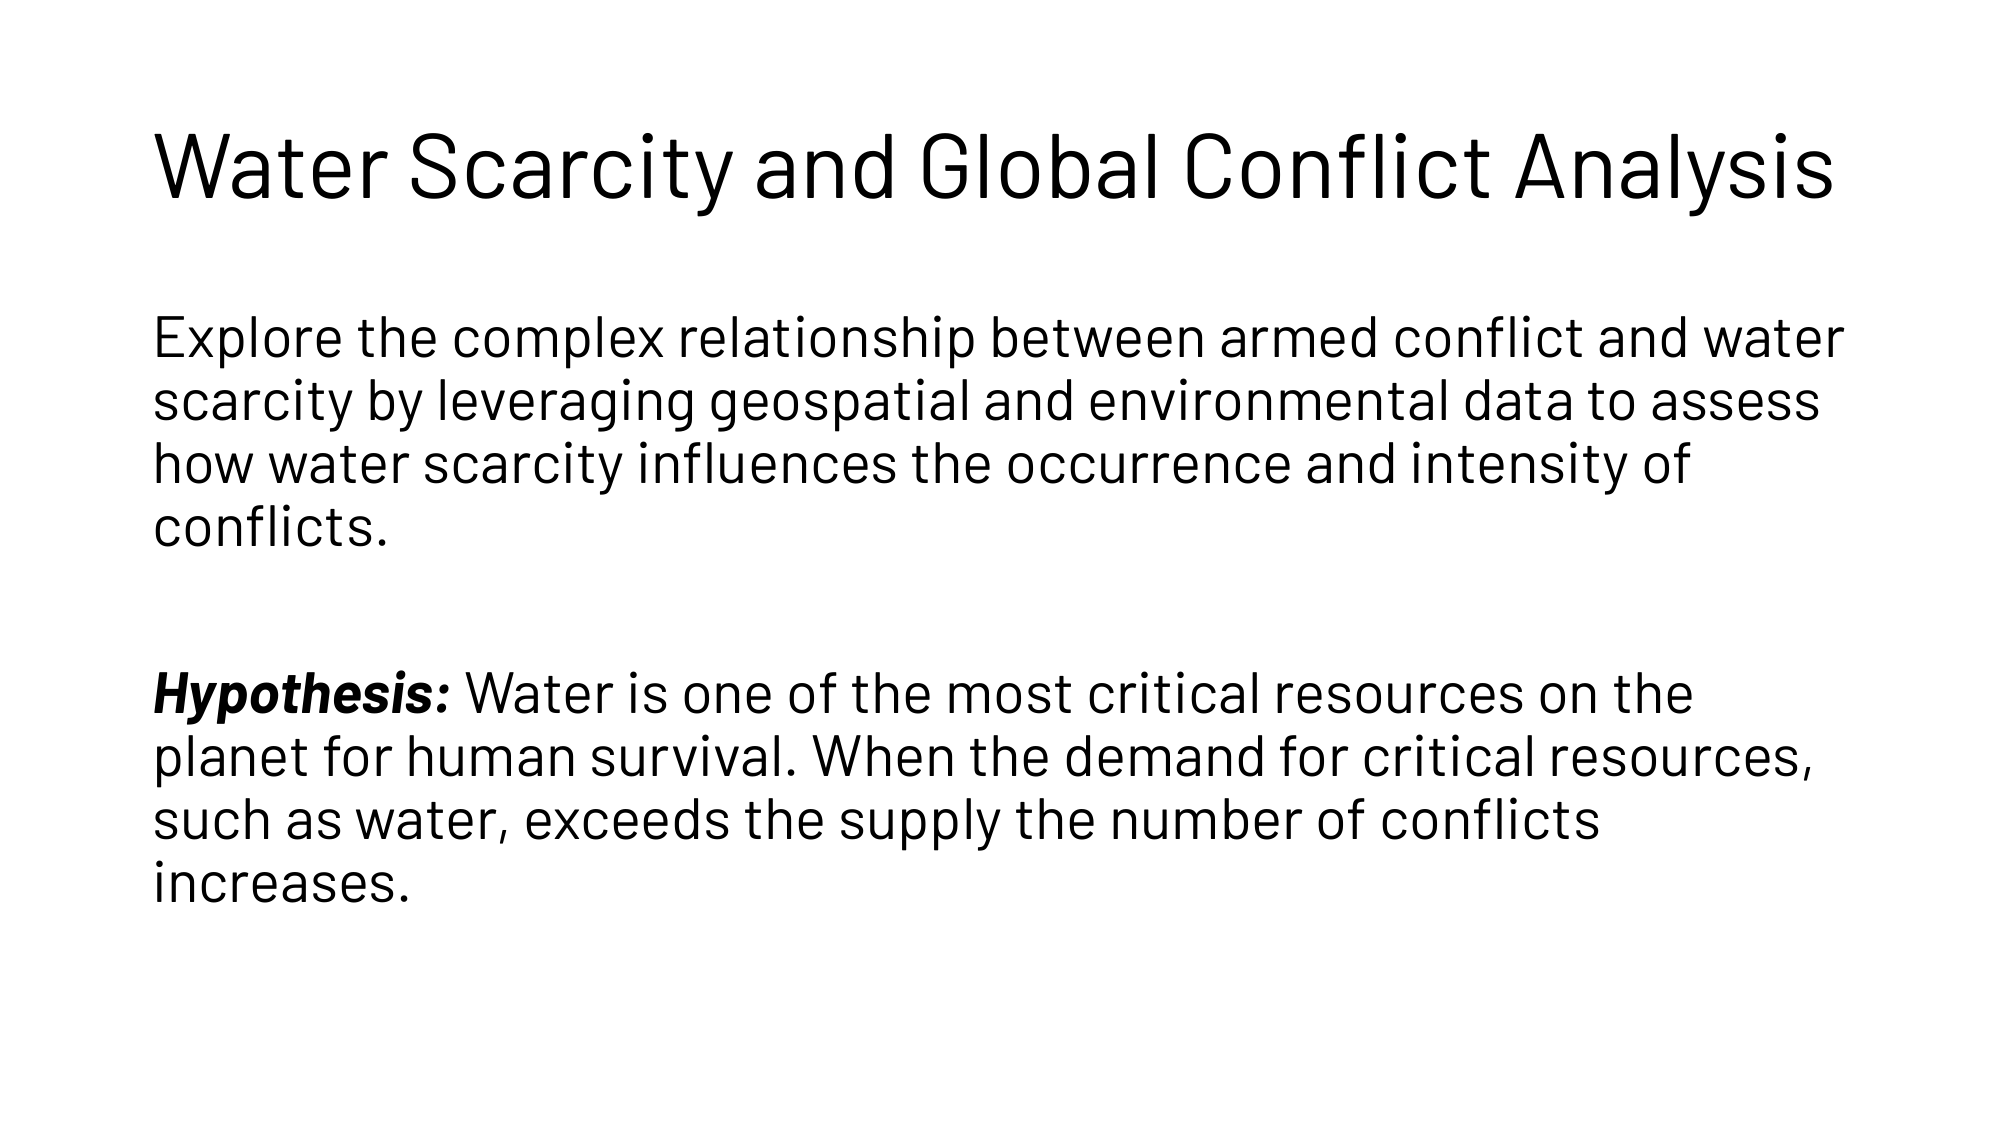

# Water Scarcity and Global Conflict Analysis
Explore the complex relationship between armed conflict and water scarcity by leveraging geospatial and environmental data to assess how water scarcity influences the occurrence and intensity of conflicts.

Hypothesis: Water is one of the most critical resources on the planet for human survival. When the demand for critical resources, such as water, exceeds the supply the number of conflicts increases.